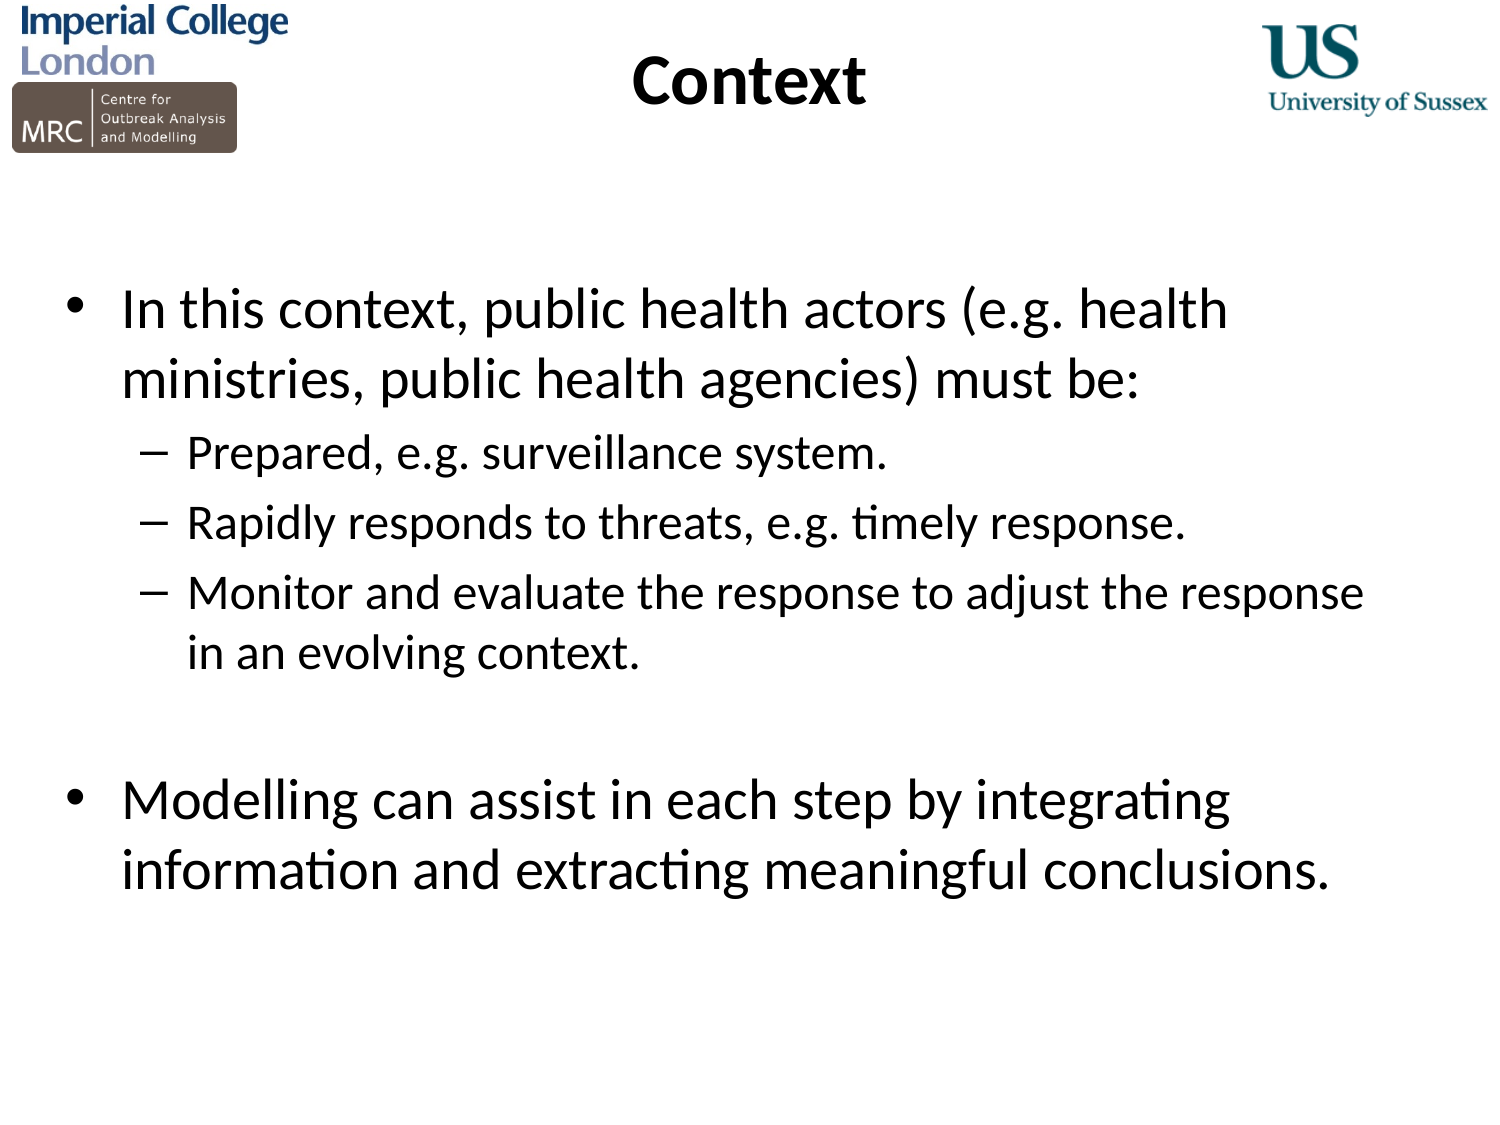

# Context
In this context, public health actors (e.g. health ministries, public health agencies) must be:
Prepared, e.g. surveillance system.
Rapidly responds to threats, e.g. timely response.
Monitor and evaluate the response to adjust the response in an evolving context.

Modelling can assist in each step by integrating information and extracting meaningful conclusions.